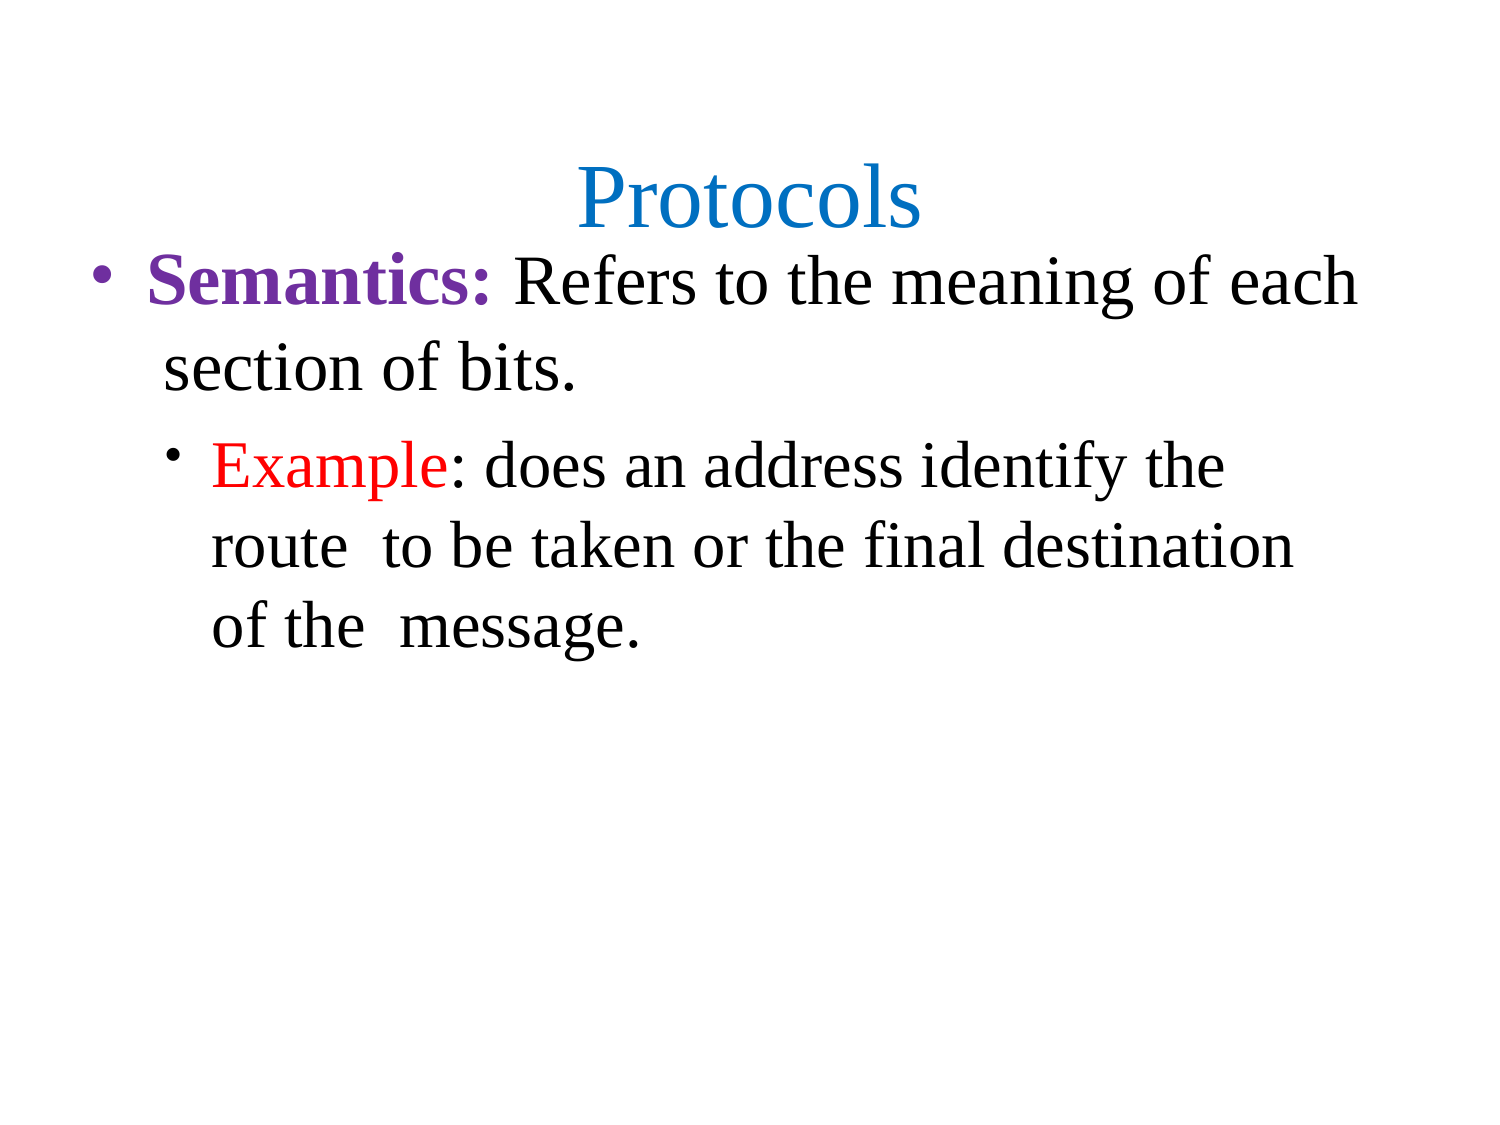

# Protocols
Semantics: Refers to the meaning of each  section of bits.
Example: does an address identify the route  to be taken or the final destination of the  message.